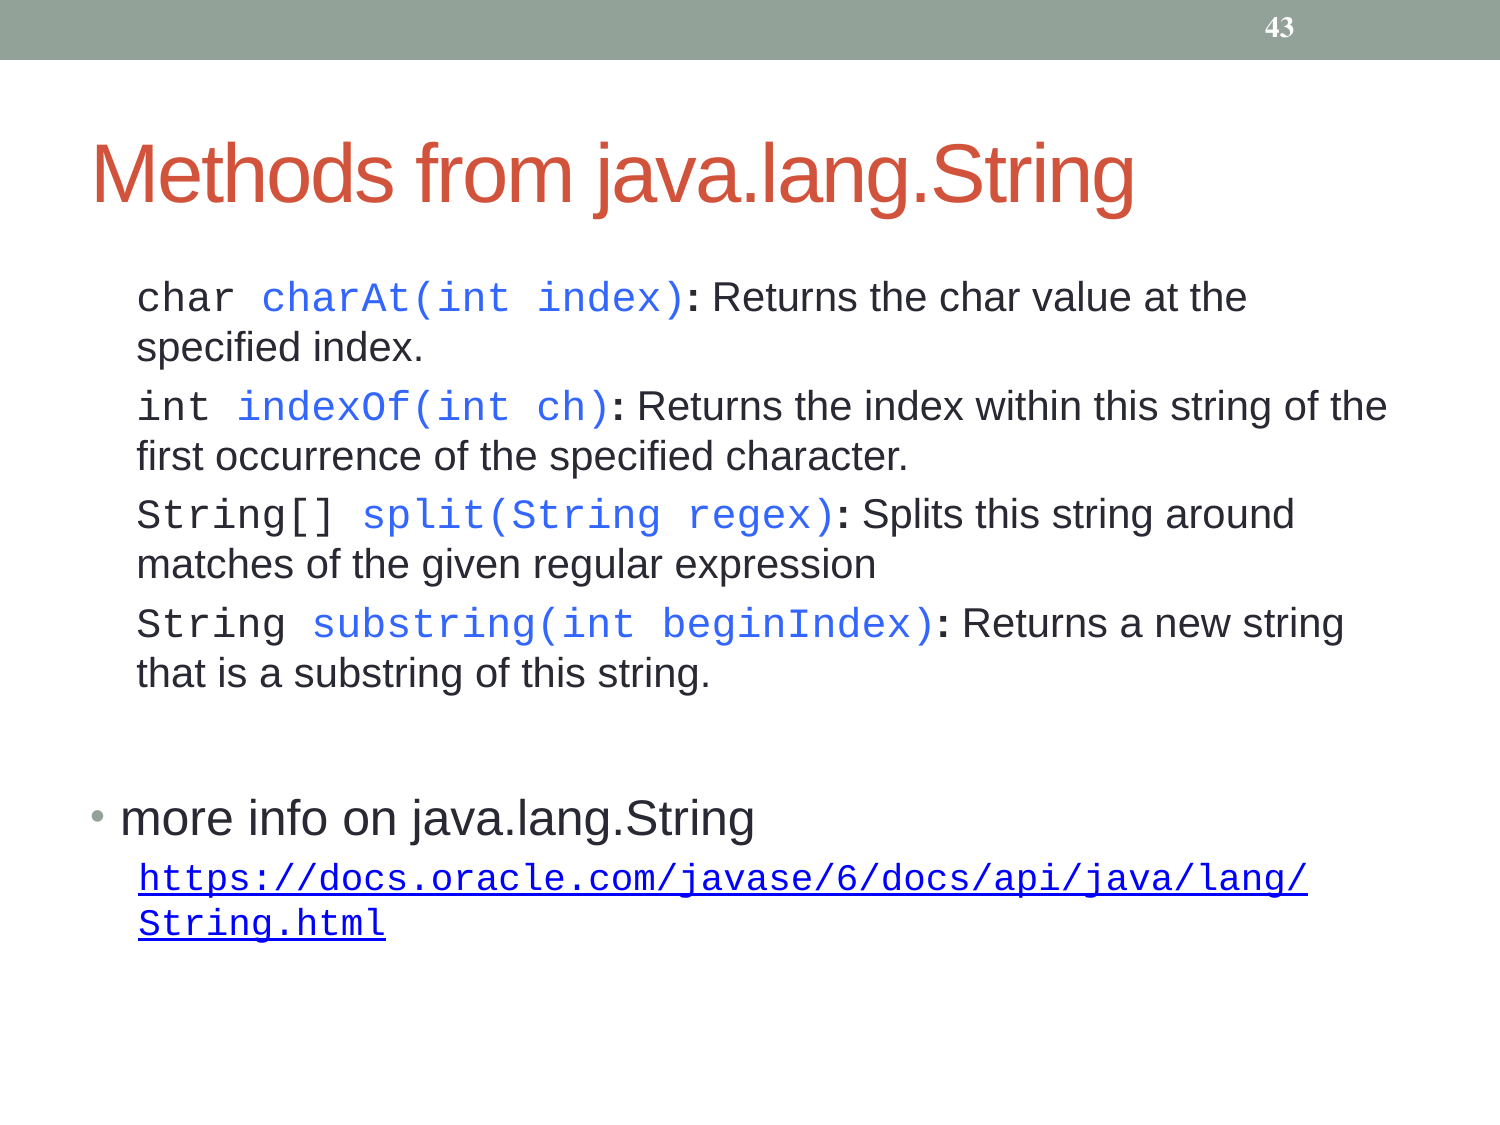

43
# Methods from java.lang.String
char charAt(int index): Returns the char value at the specified index.
int indexOf(int ch): Returns the index within this string of the first occurrence of the specified character.
String[] split(String regex): Splits this string around matches of the given regular expression
String substring(int beginIndex): Returns a new string that is a substring of this string.

more info on java.lang.String
https://docs.oracle.com/javase/6/docs/api/java/lang/String.html